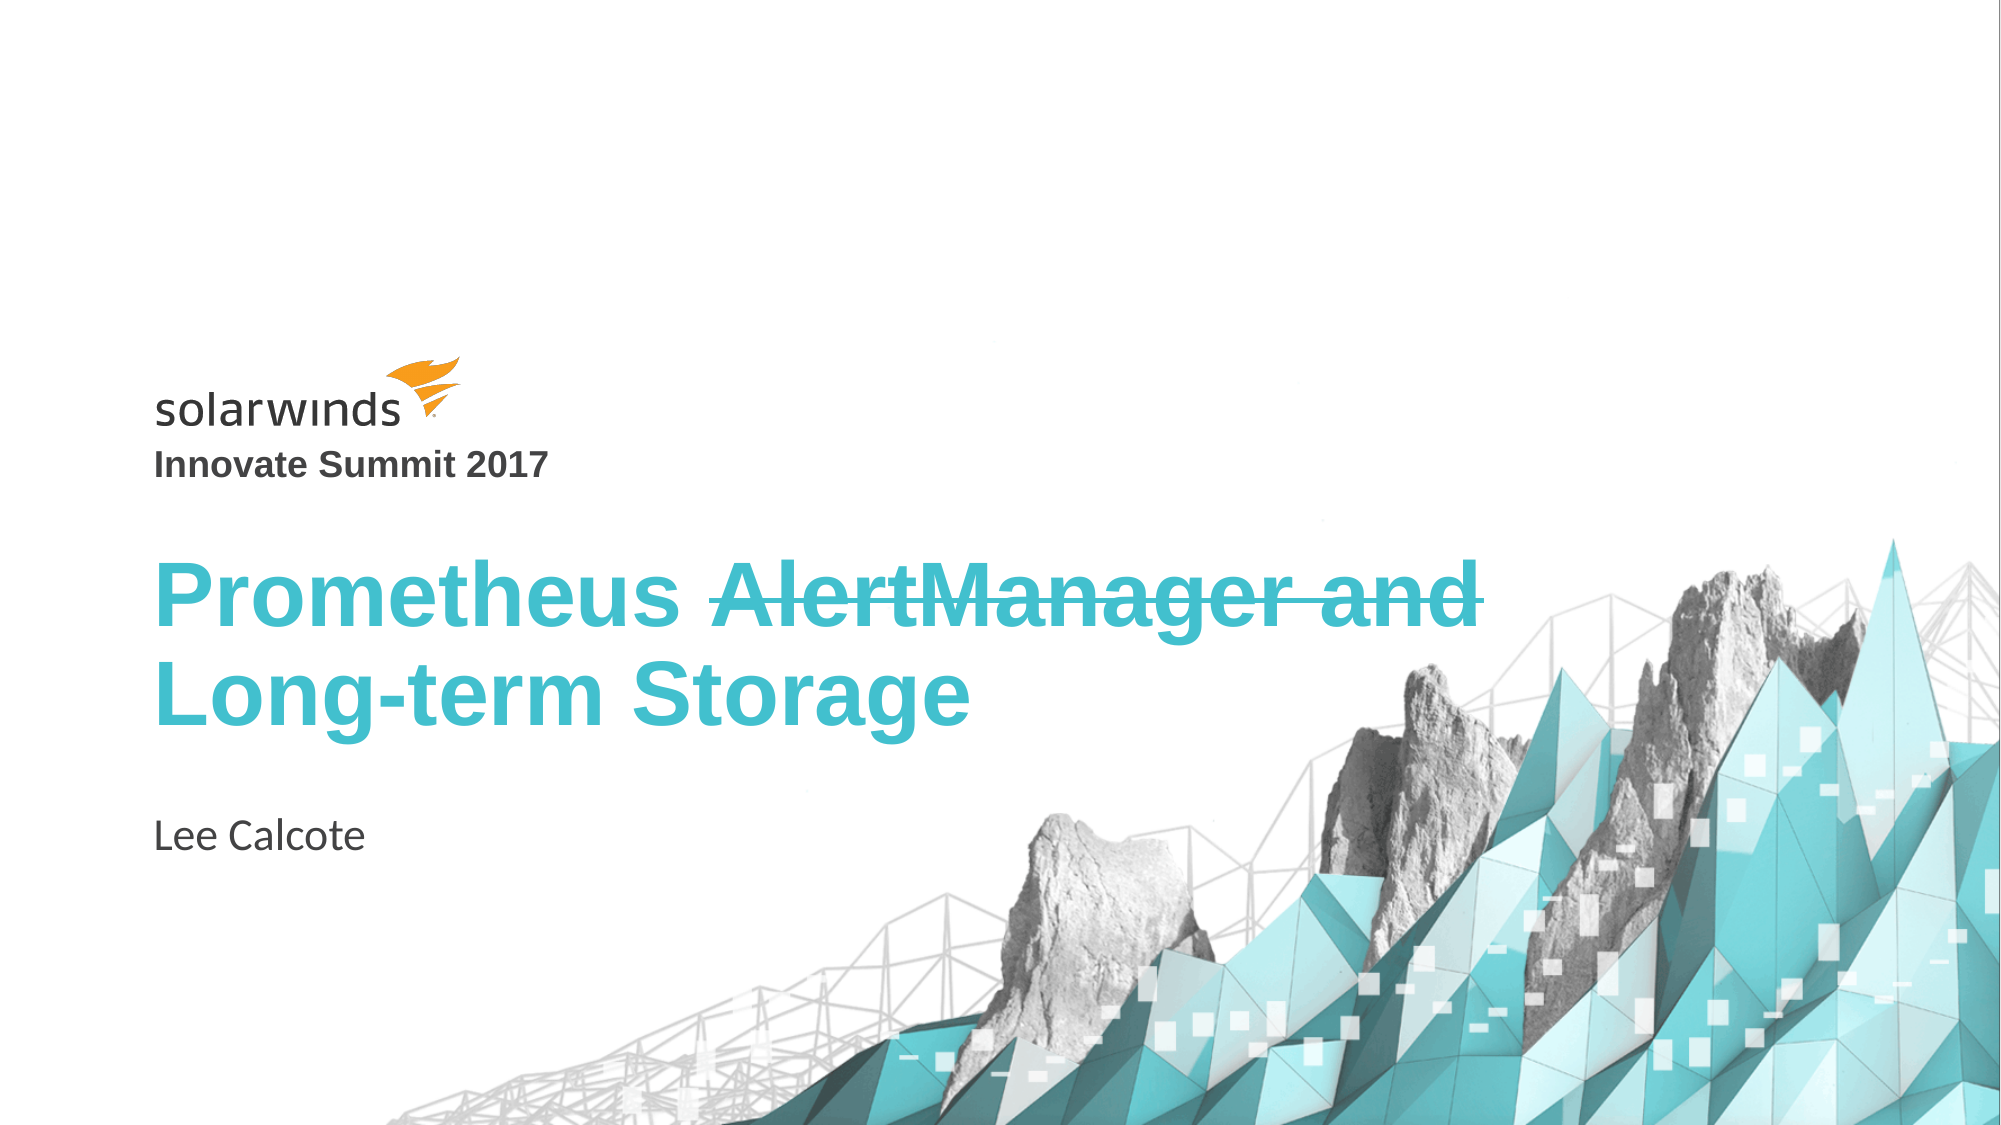

# Prometheus AlertManager and Long-term Storage
Lee Calcote